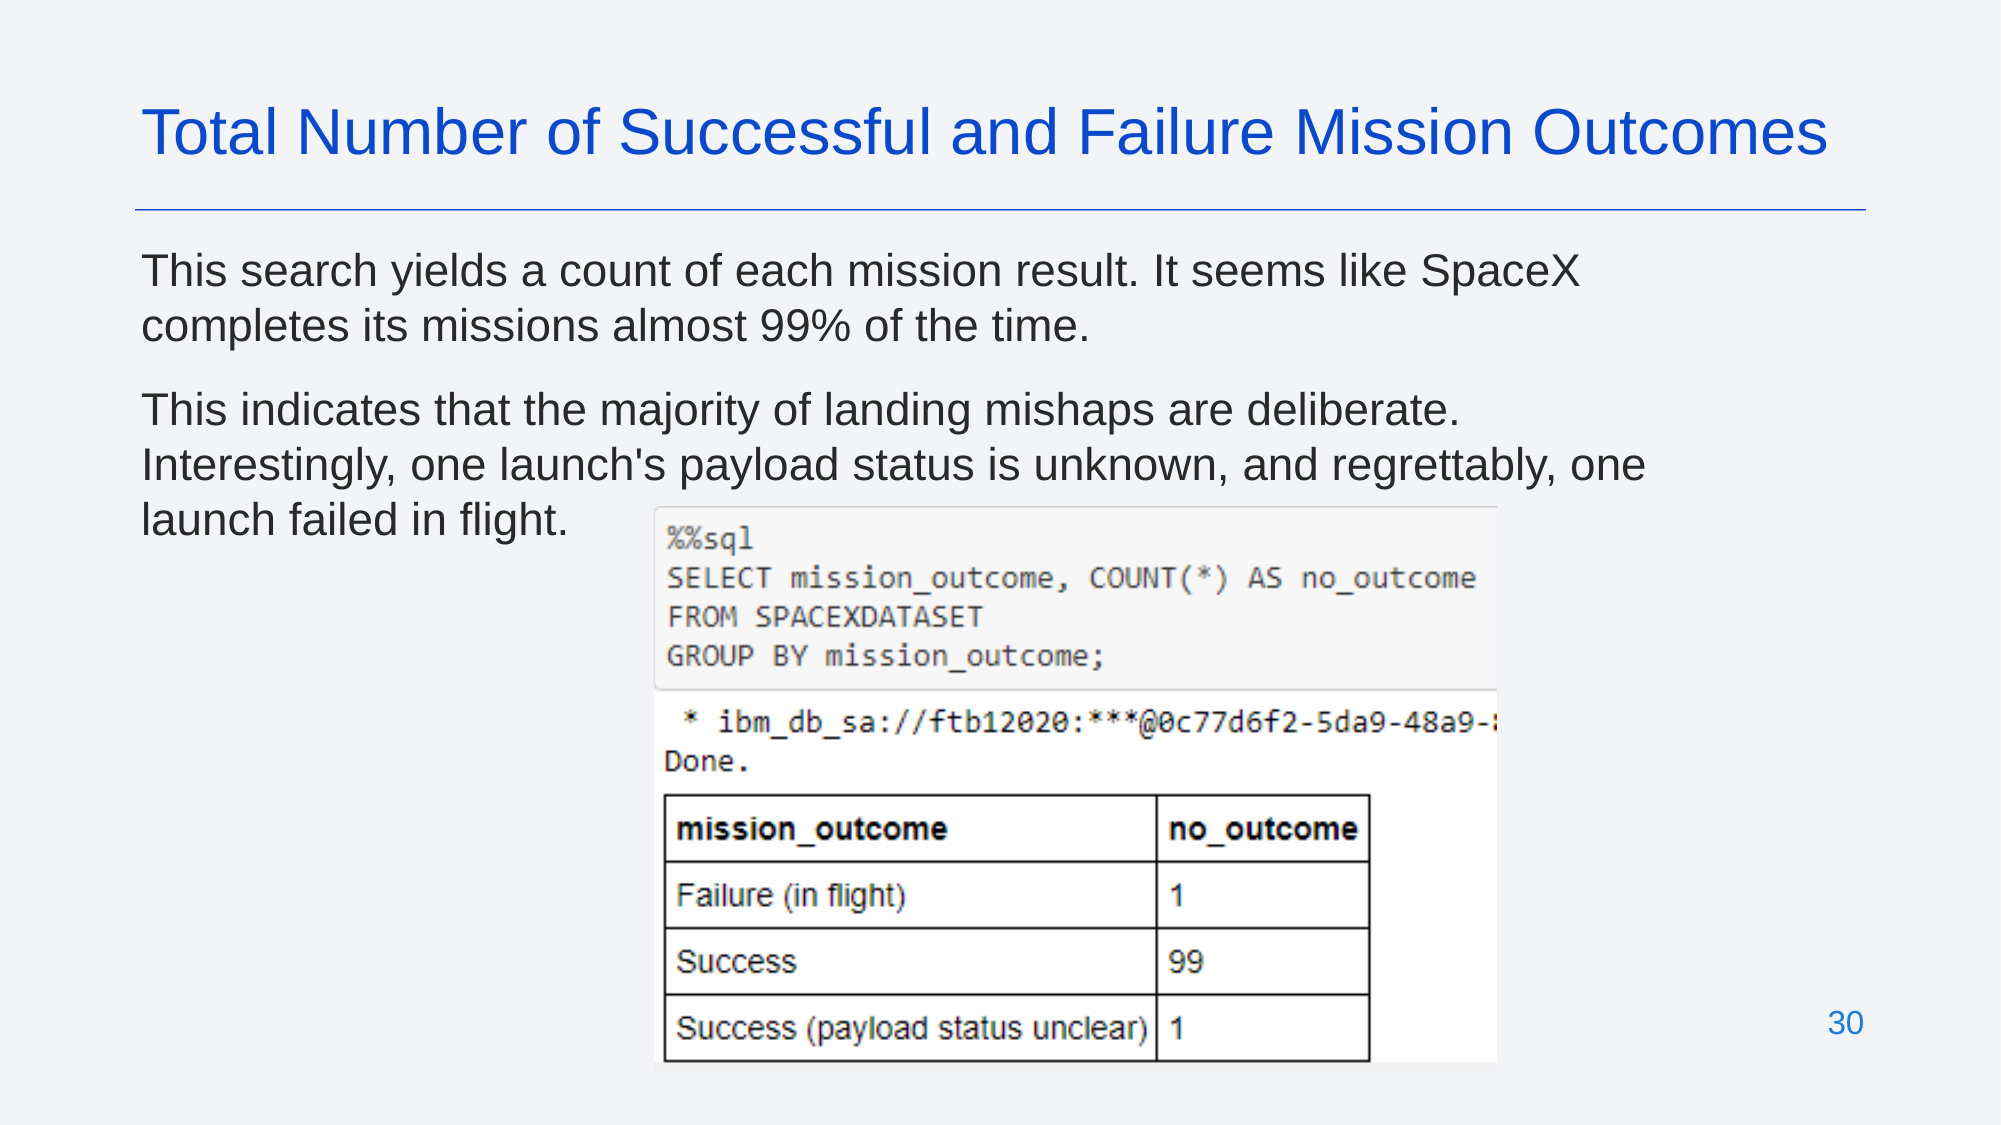

Total Number of Successful and Failure Mission Outcomes
This search yields a count of each mission result. It seems like SpaceX completes its missions almost 99% of the time.
This indicates that the majority of landing mishaps are deliberate. Interestingly, one launch's payload status is unknown, and regrettably, one launch failed in flight.

30